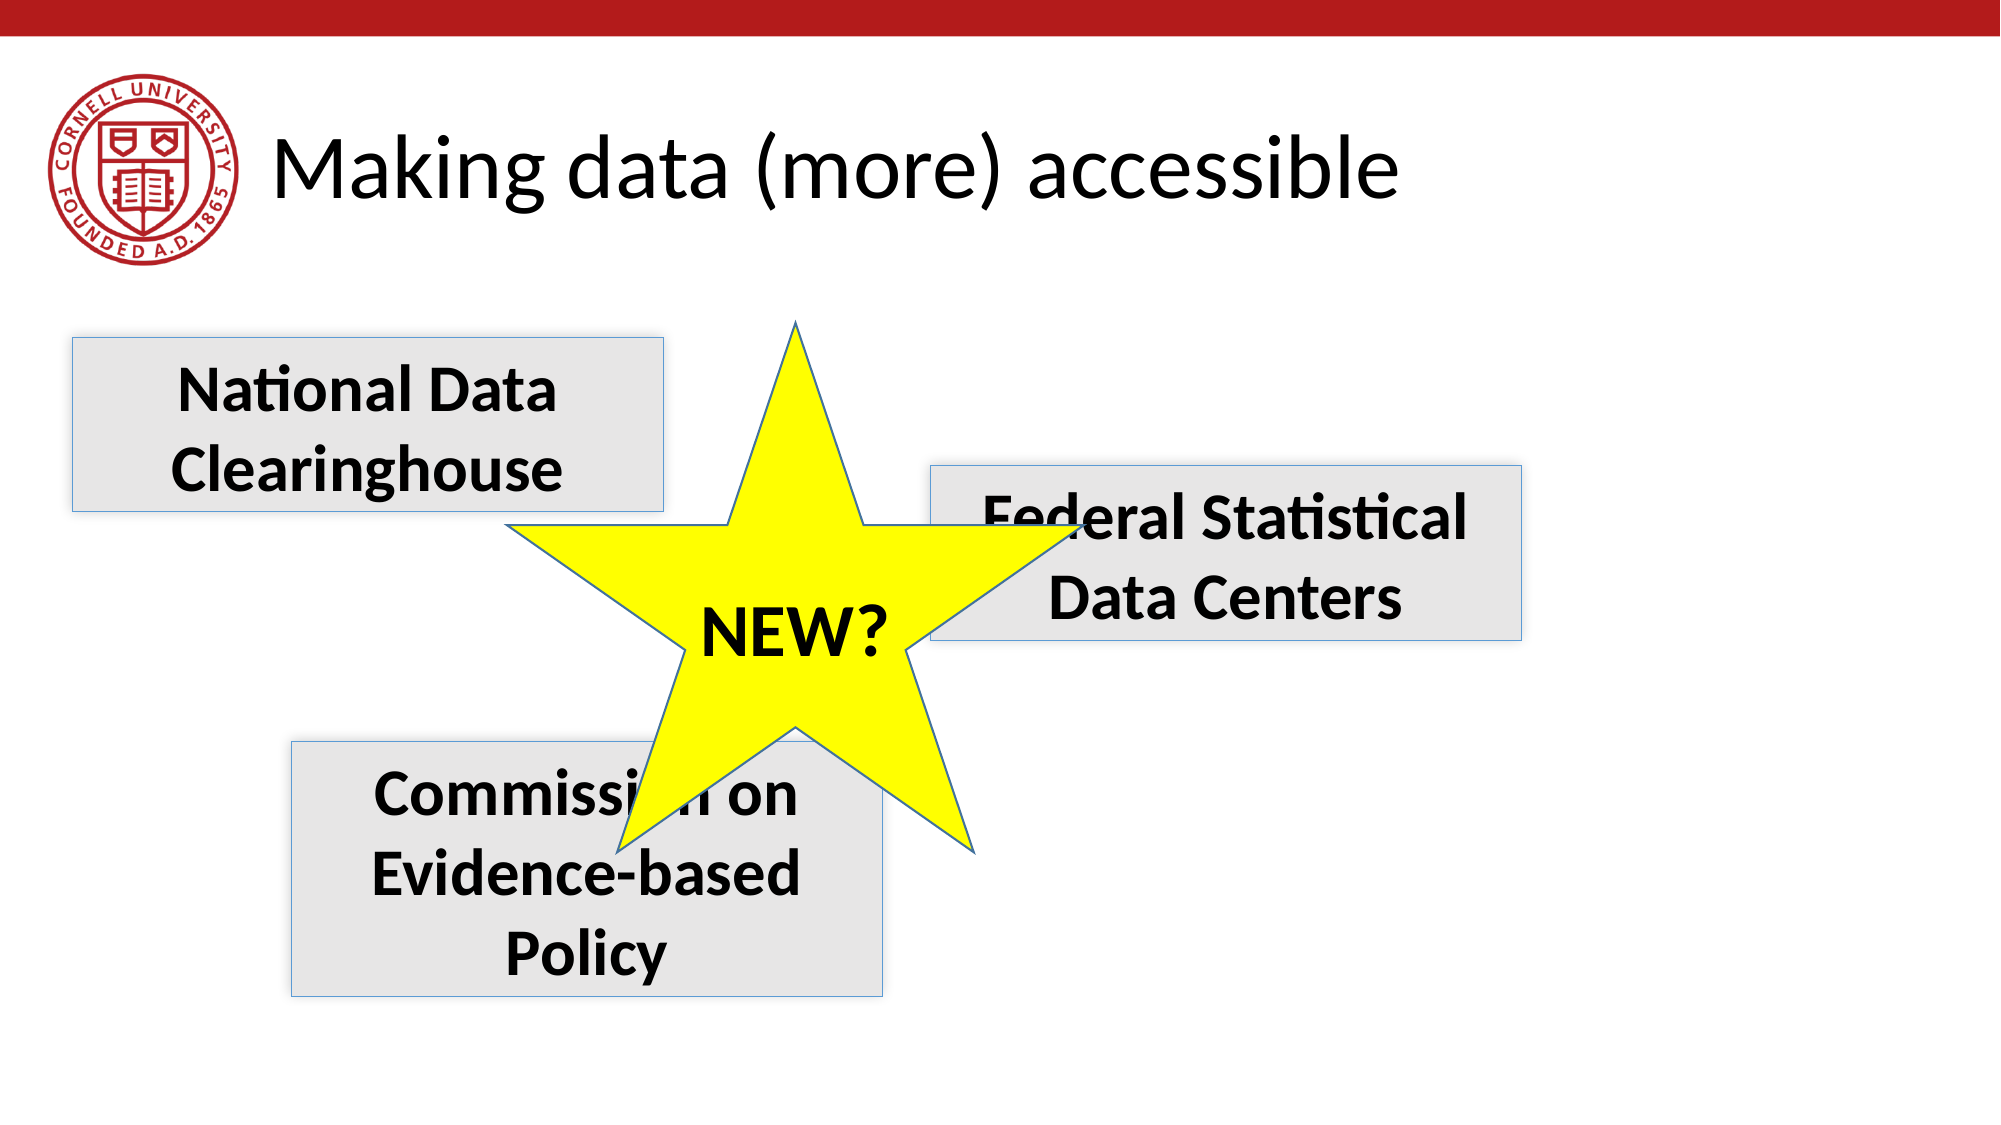

# Making data (more) accessible
NEW?
National Data Clearinghouse
Federal Statistical Data Centers
Commission on Evidence-based Policy